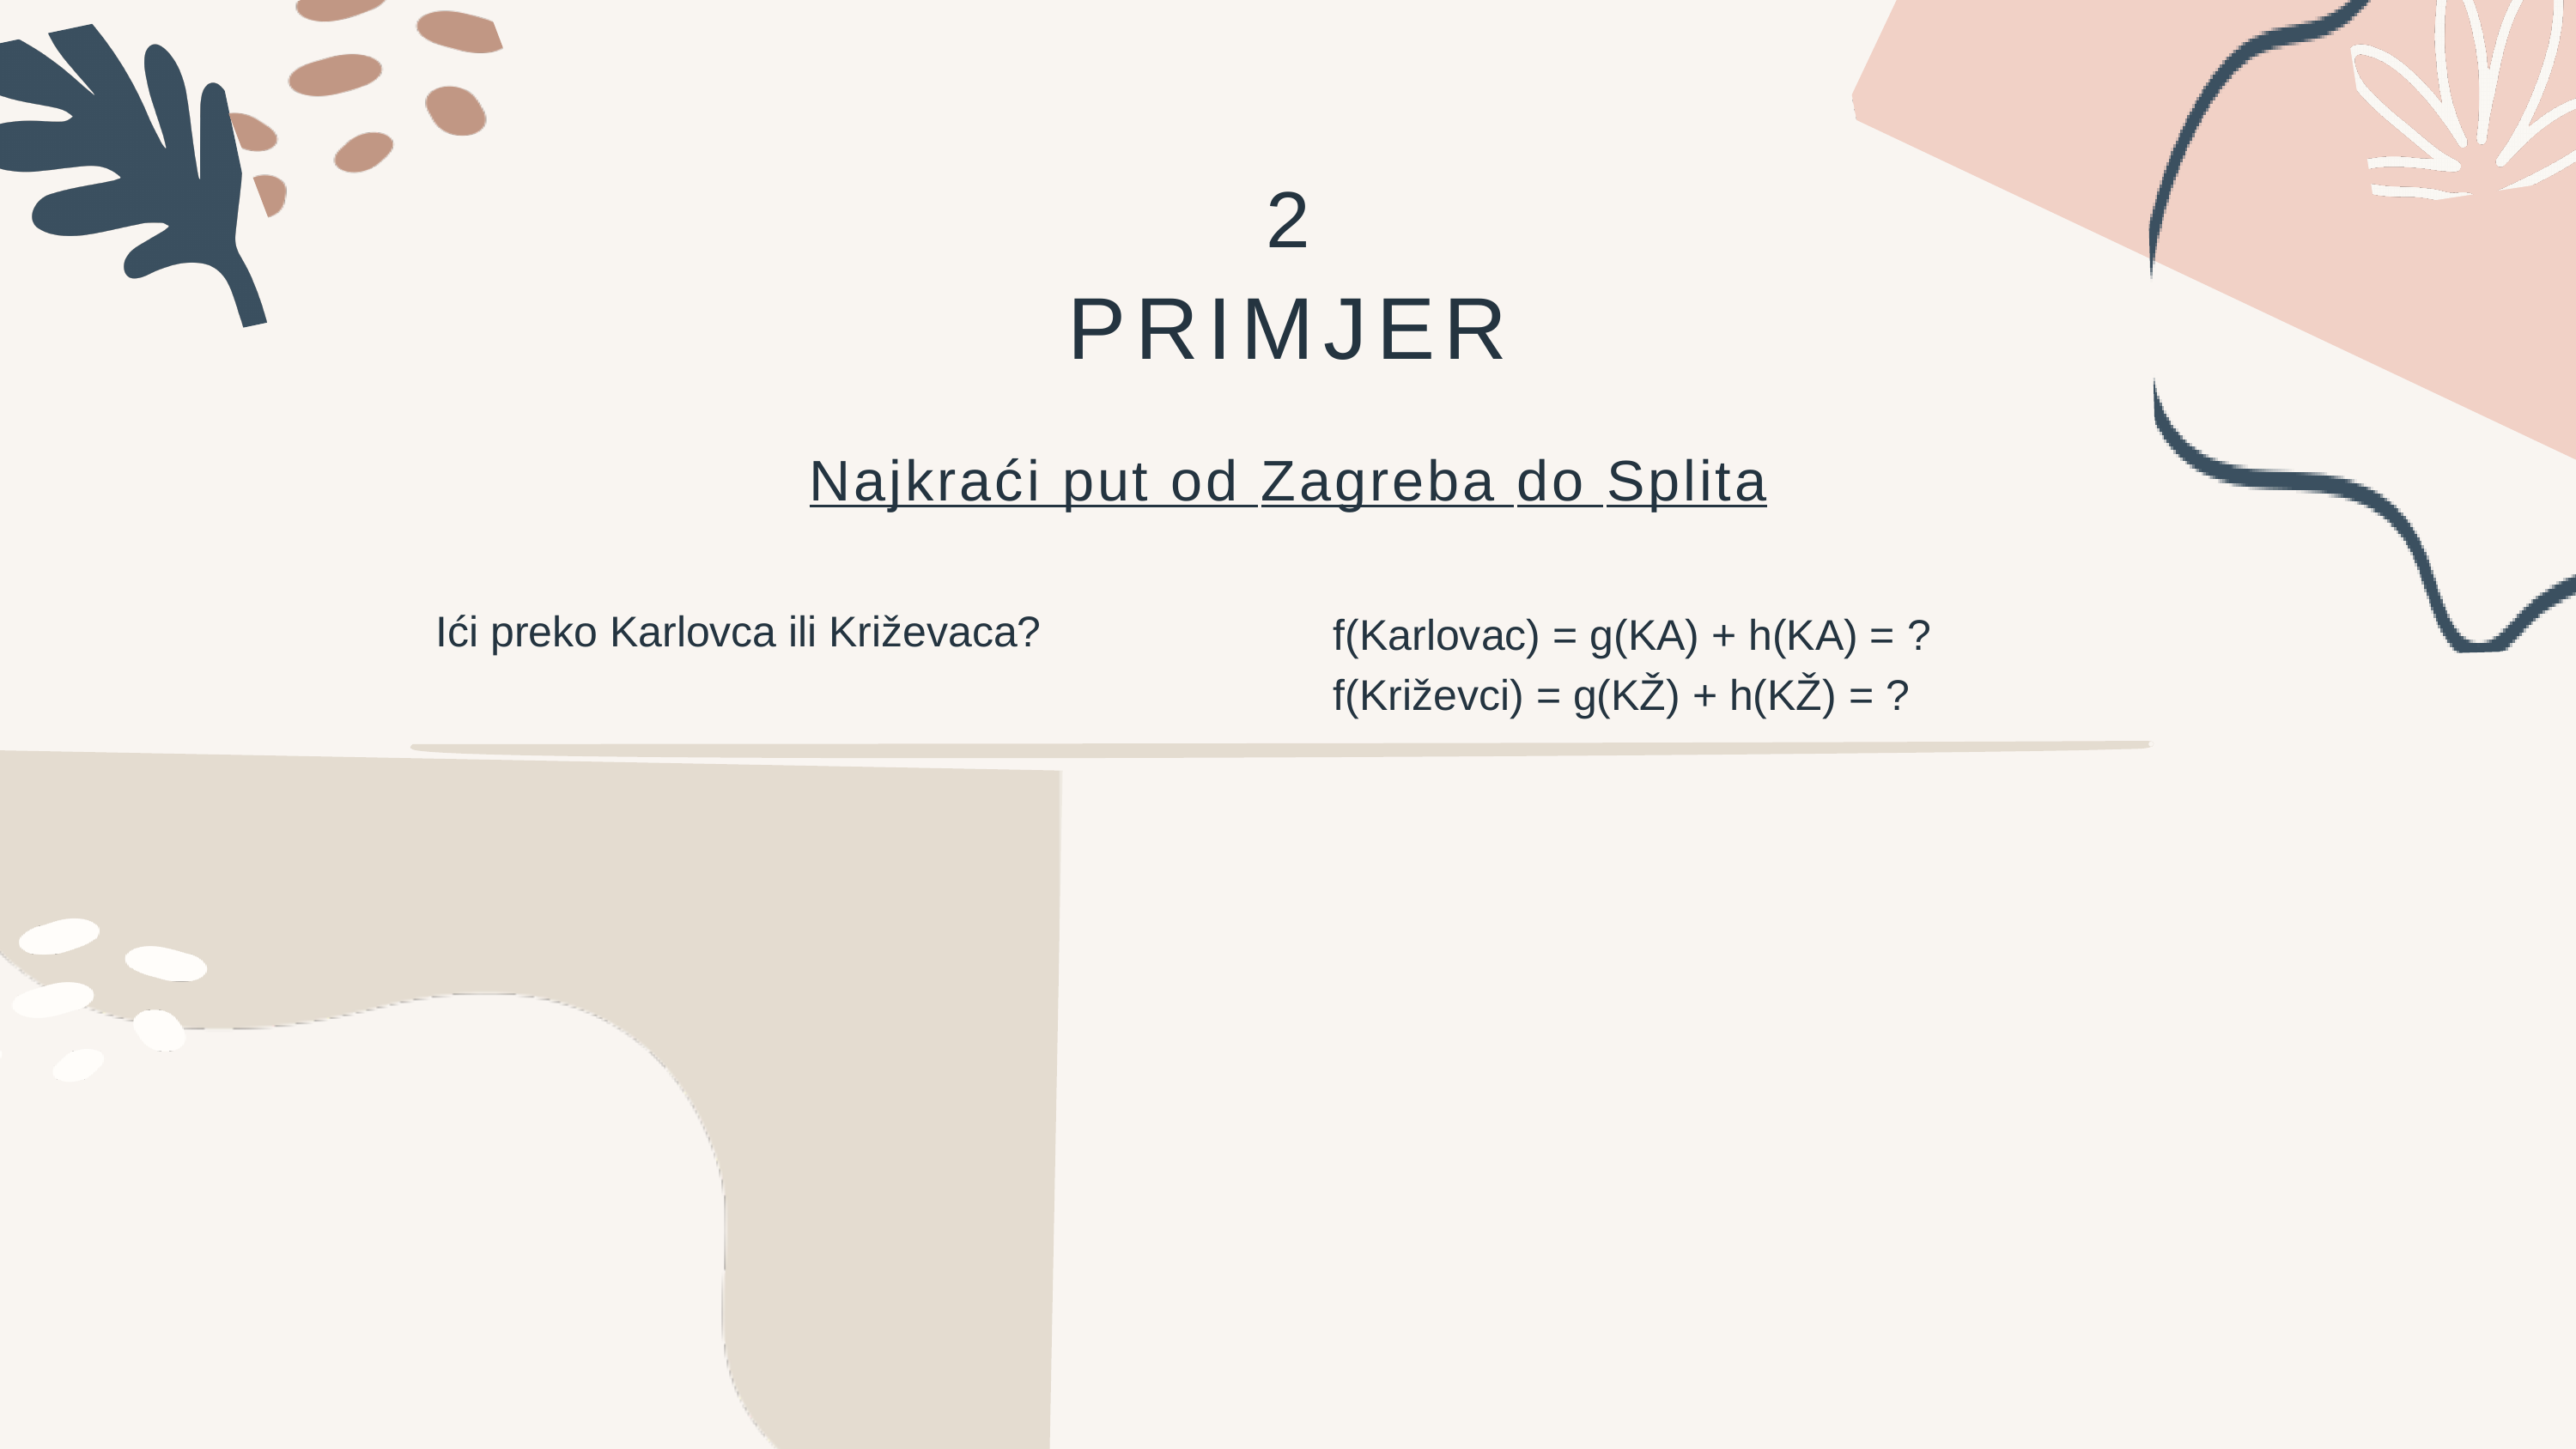

2
PRIMJER
Najkraći put od Zagreba do Splita
Ići preko Karlovca ili Križevaca?

f(Karlovac) = g(KA) + h(KA) = ?
f(Križevci) = g(KŽ) + h(KŽ) = ?